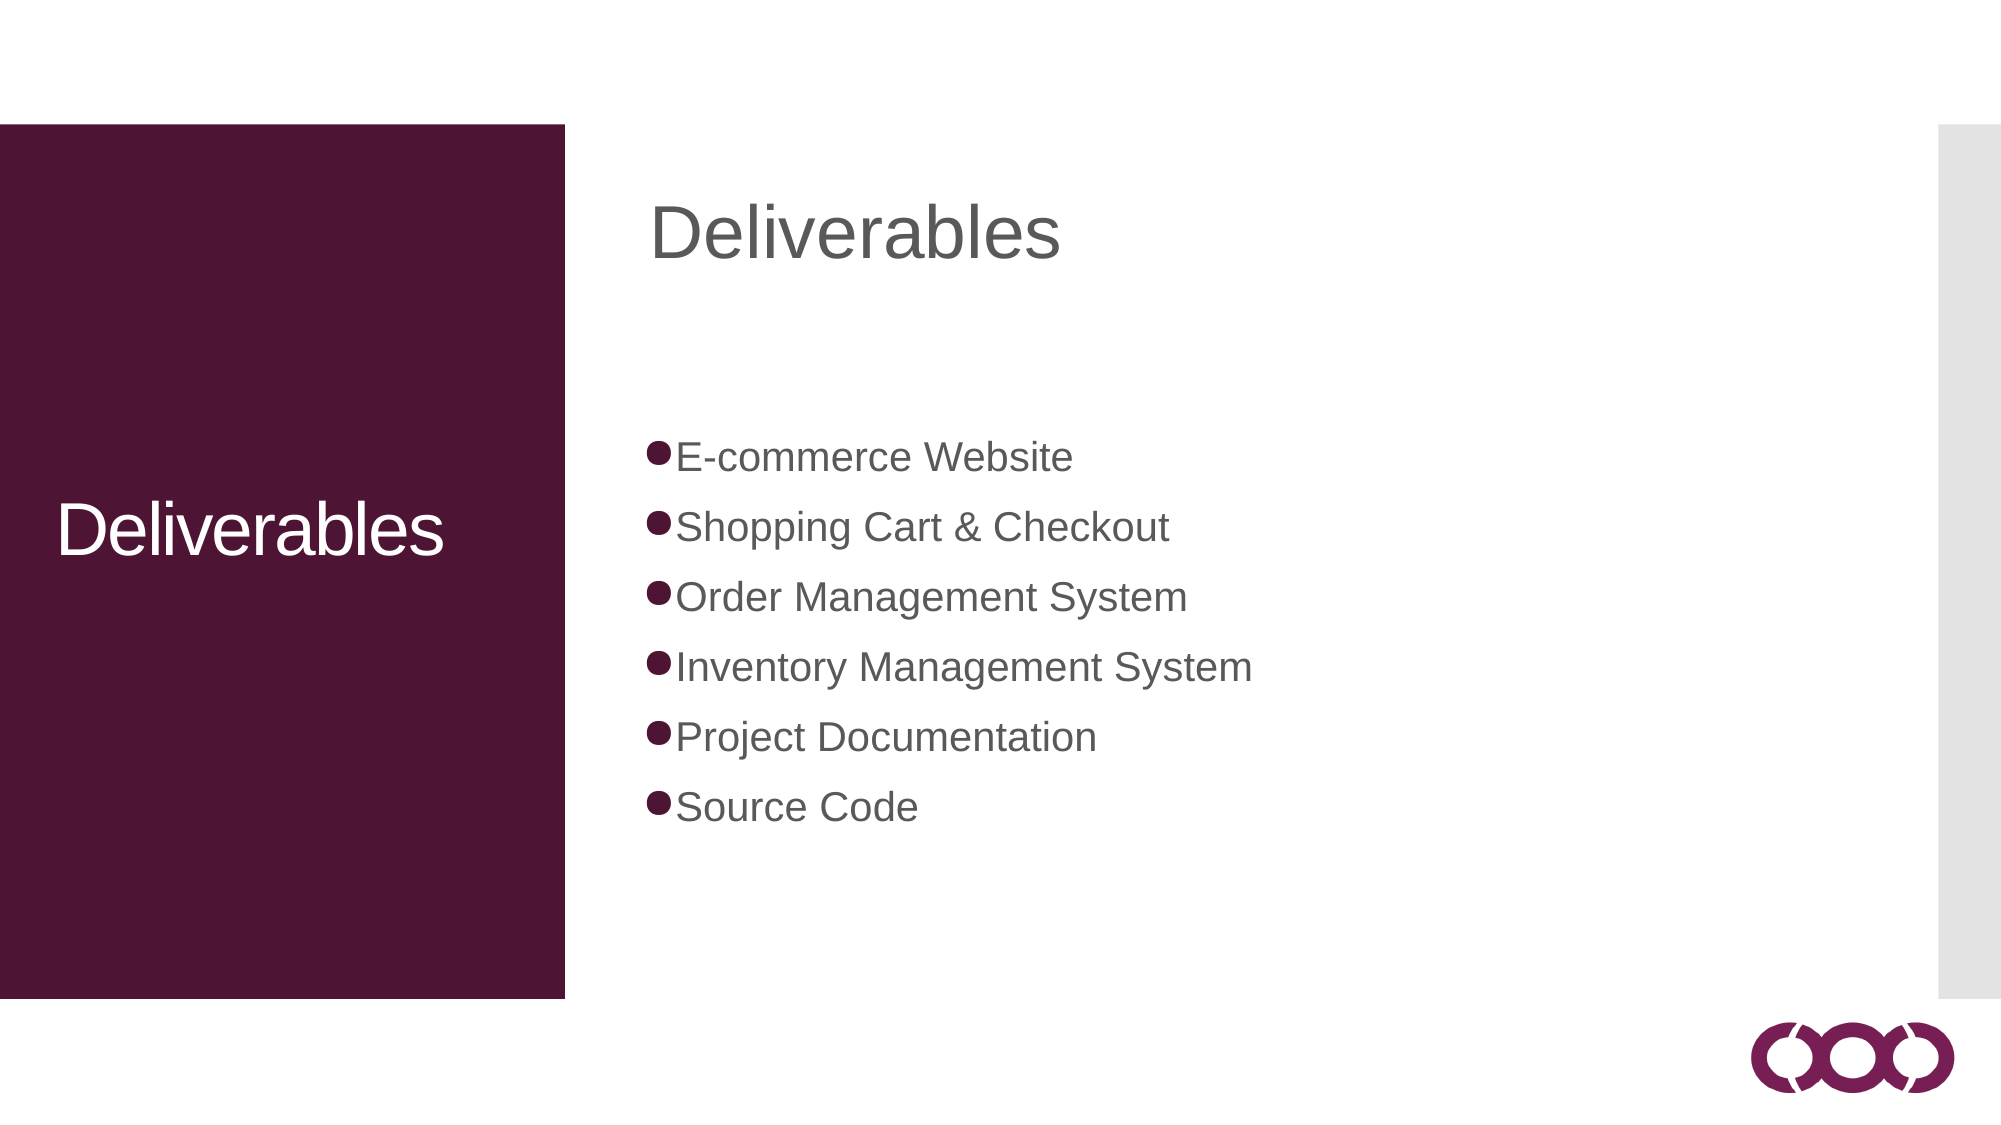

Deliverables
E-commerce Website
Shopping Cart & Checkout
Order Management System
Inventory Management System
Project Documentation
Source Code
Deliverables